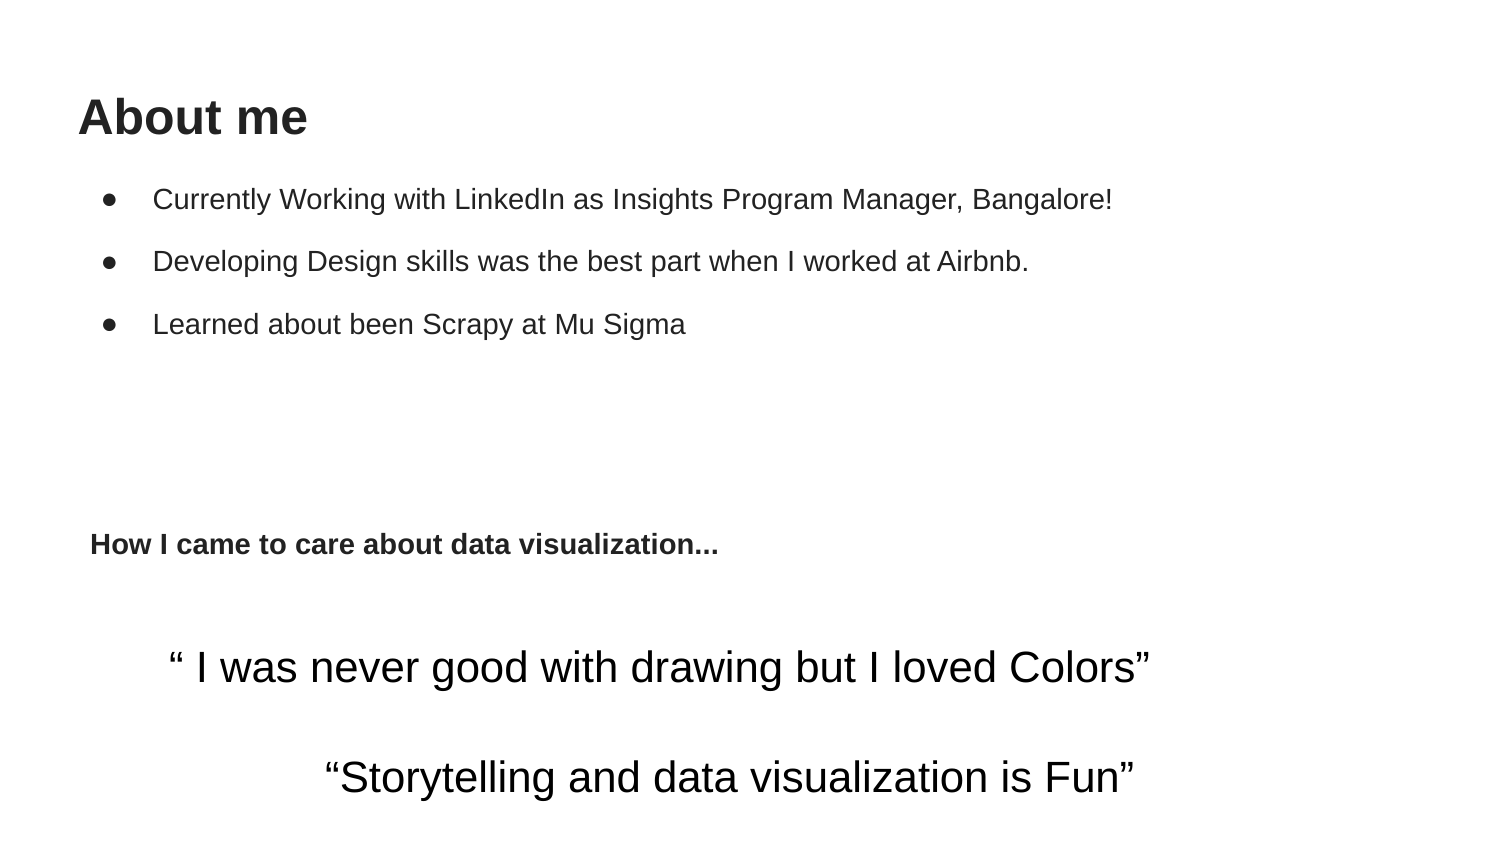

# About me
Currently Working with LinkedIn as Insights Program Manager, Bangalore!

Developing Design skills was the best part when I worked at Airbnb.

Learned about been Scrapy at Mu Sigma

How I came to care about data visualization...
“ I was never good with drawing but I loved Colors”
“Storytelling and data visualization is Fun”